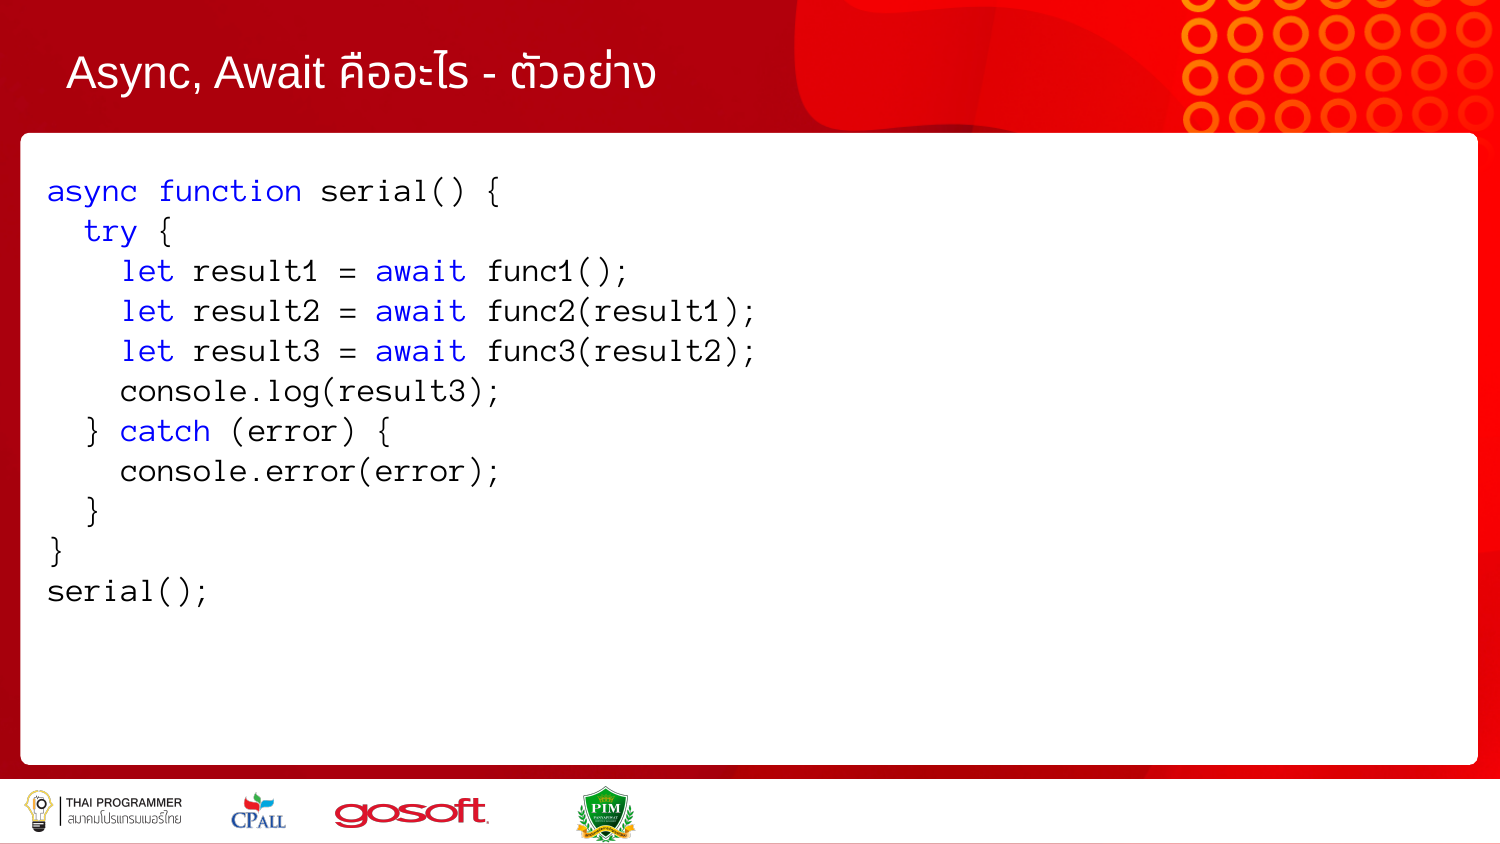

# Async, Await คืออะไร - ตัวอย่าง
async function serial() {
  try {
    let result1 = await func1();
    let result2 = await func2(result1);
    let result3 = await func3(result2);
    console.log(result3);
  } catch (error) {
    console.error(error);
  }
}
serial();